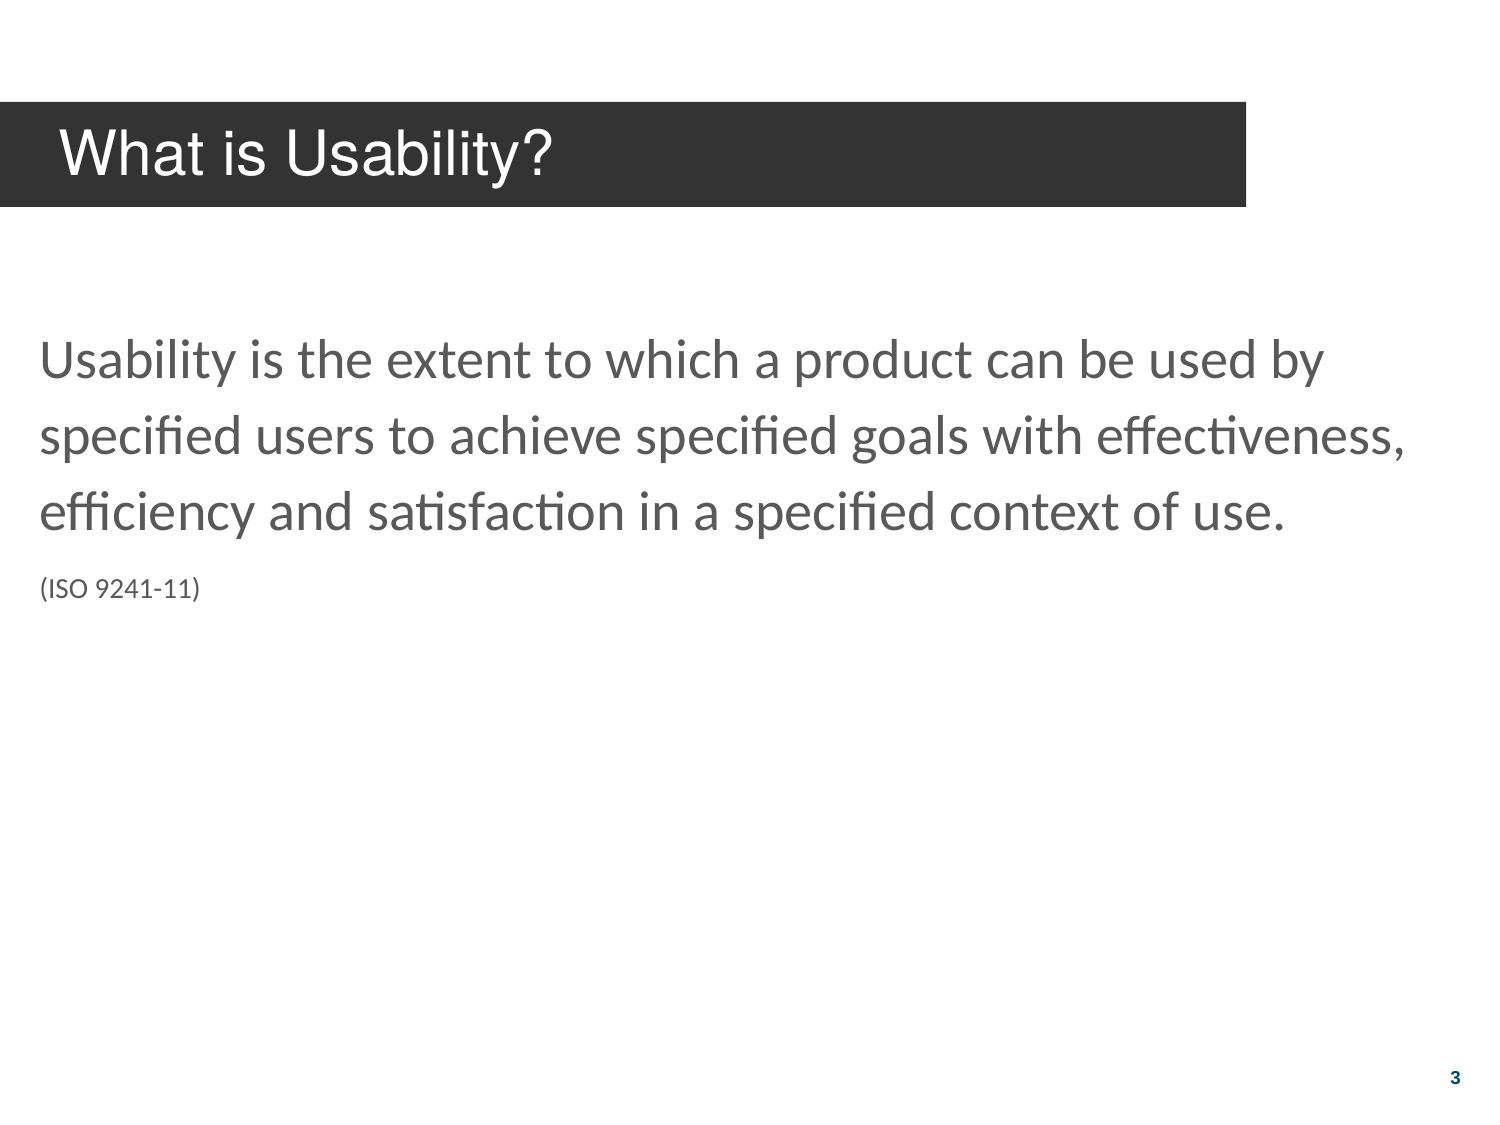

What is Usability?
Usability is the extent to which a product can be used by specified users to achieve specified goals with effectiveness, efficiency and satisfaction in a specified context of use.
(ISO 9241-11)

3